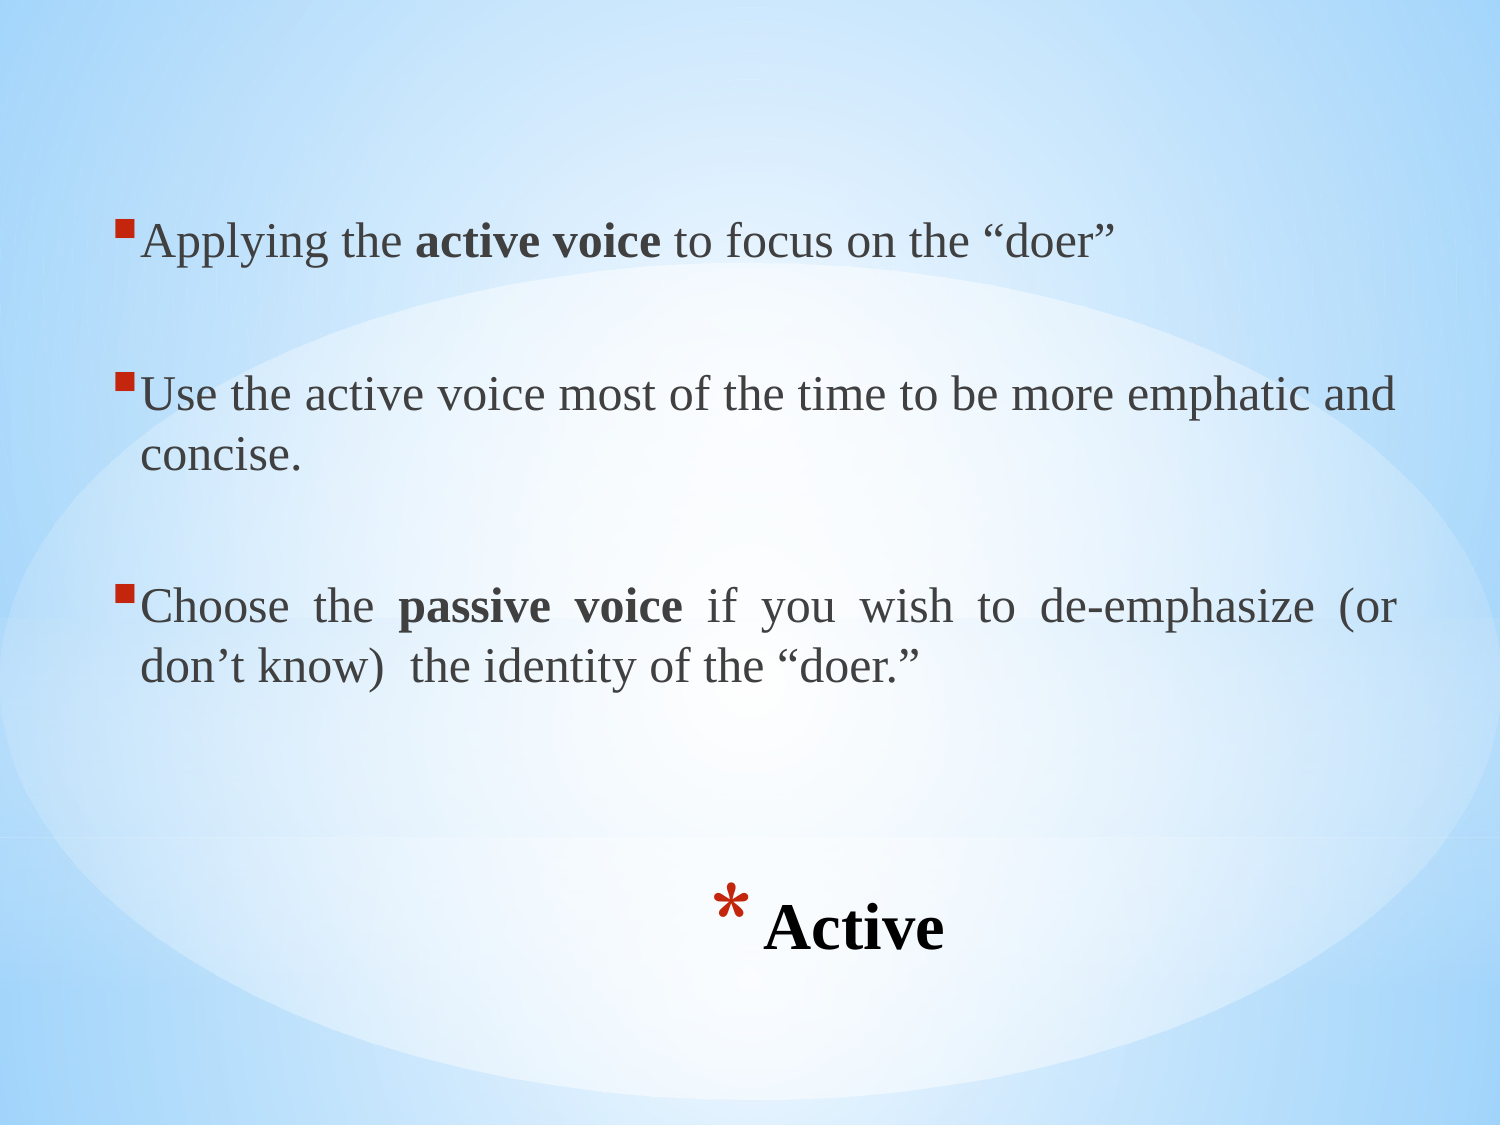

Applying the active voice to focus on the “doer”

Use the active voice most of the time to be more emphatic and concise.

Choose the passive voice if you wish to de-emphasize (or don’t know)  the identity of the “doer.”

# Active